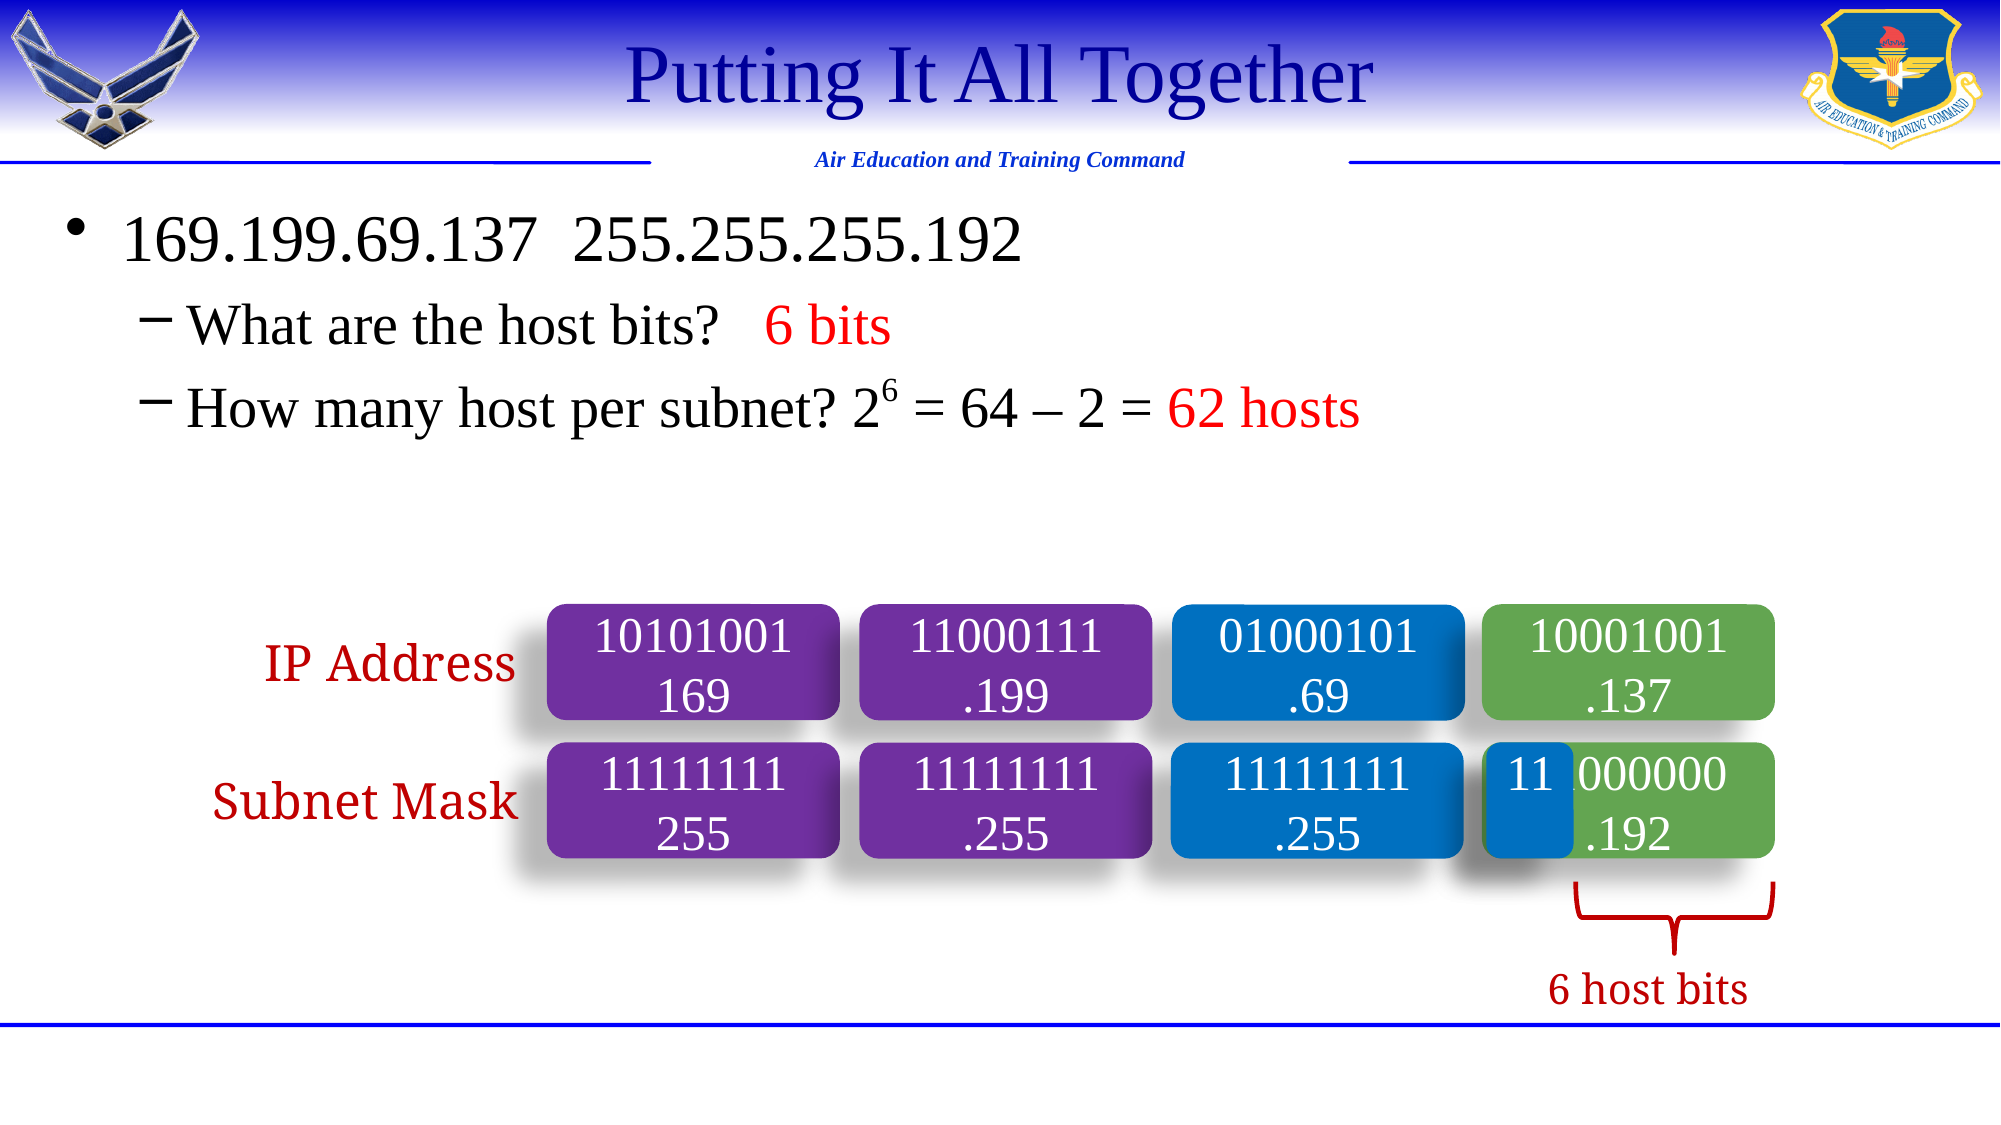

# Putting It All Together
169.199.69.137  255.255.255.192
What are the host bits?   6 bits
How many host per subnet? 26 = 64 – 2 = 62 hosts

10101001
169
11000111
.199
10001001
.137
01000101
.69
11111111
255
11000000
.192
11111111
.255
11111111
.255
IP Address
Subnet Mask
11

6 host bits